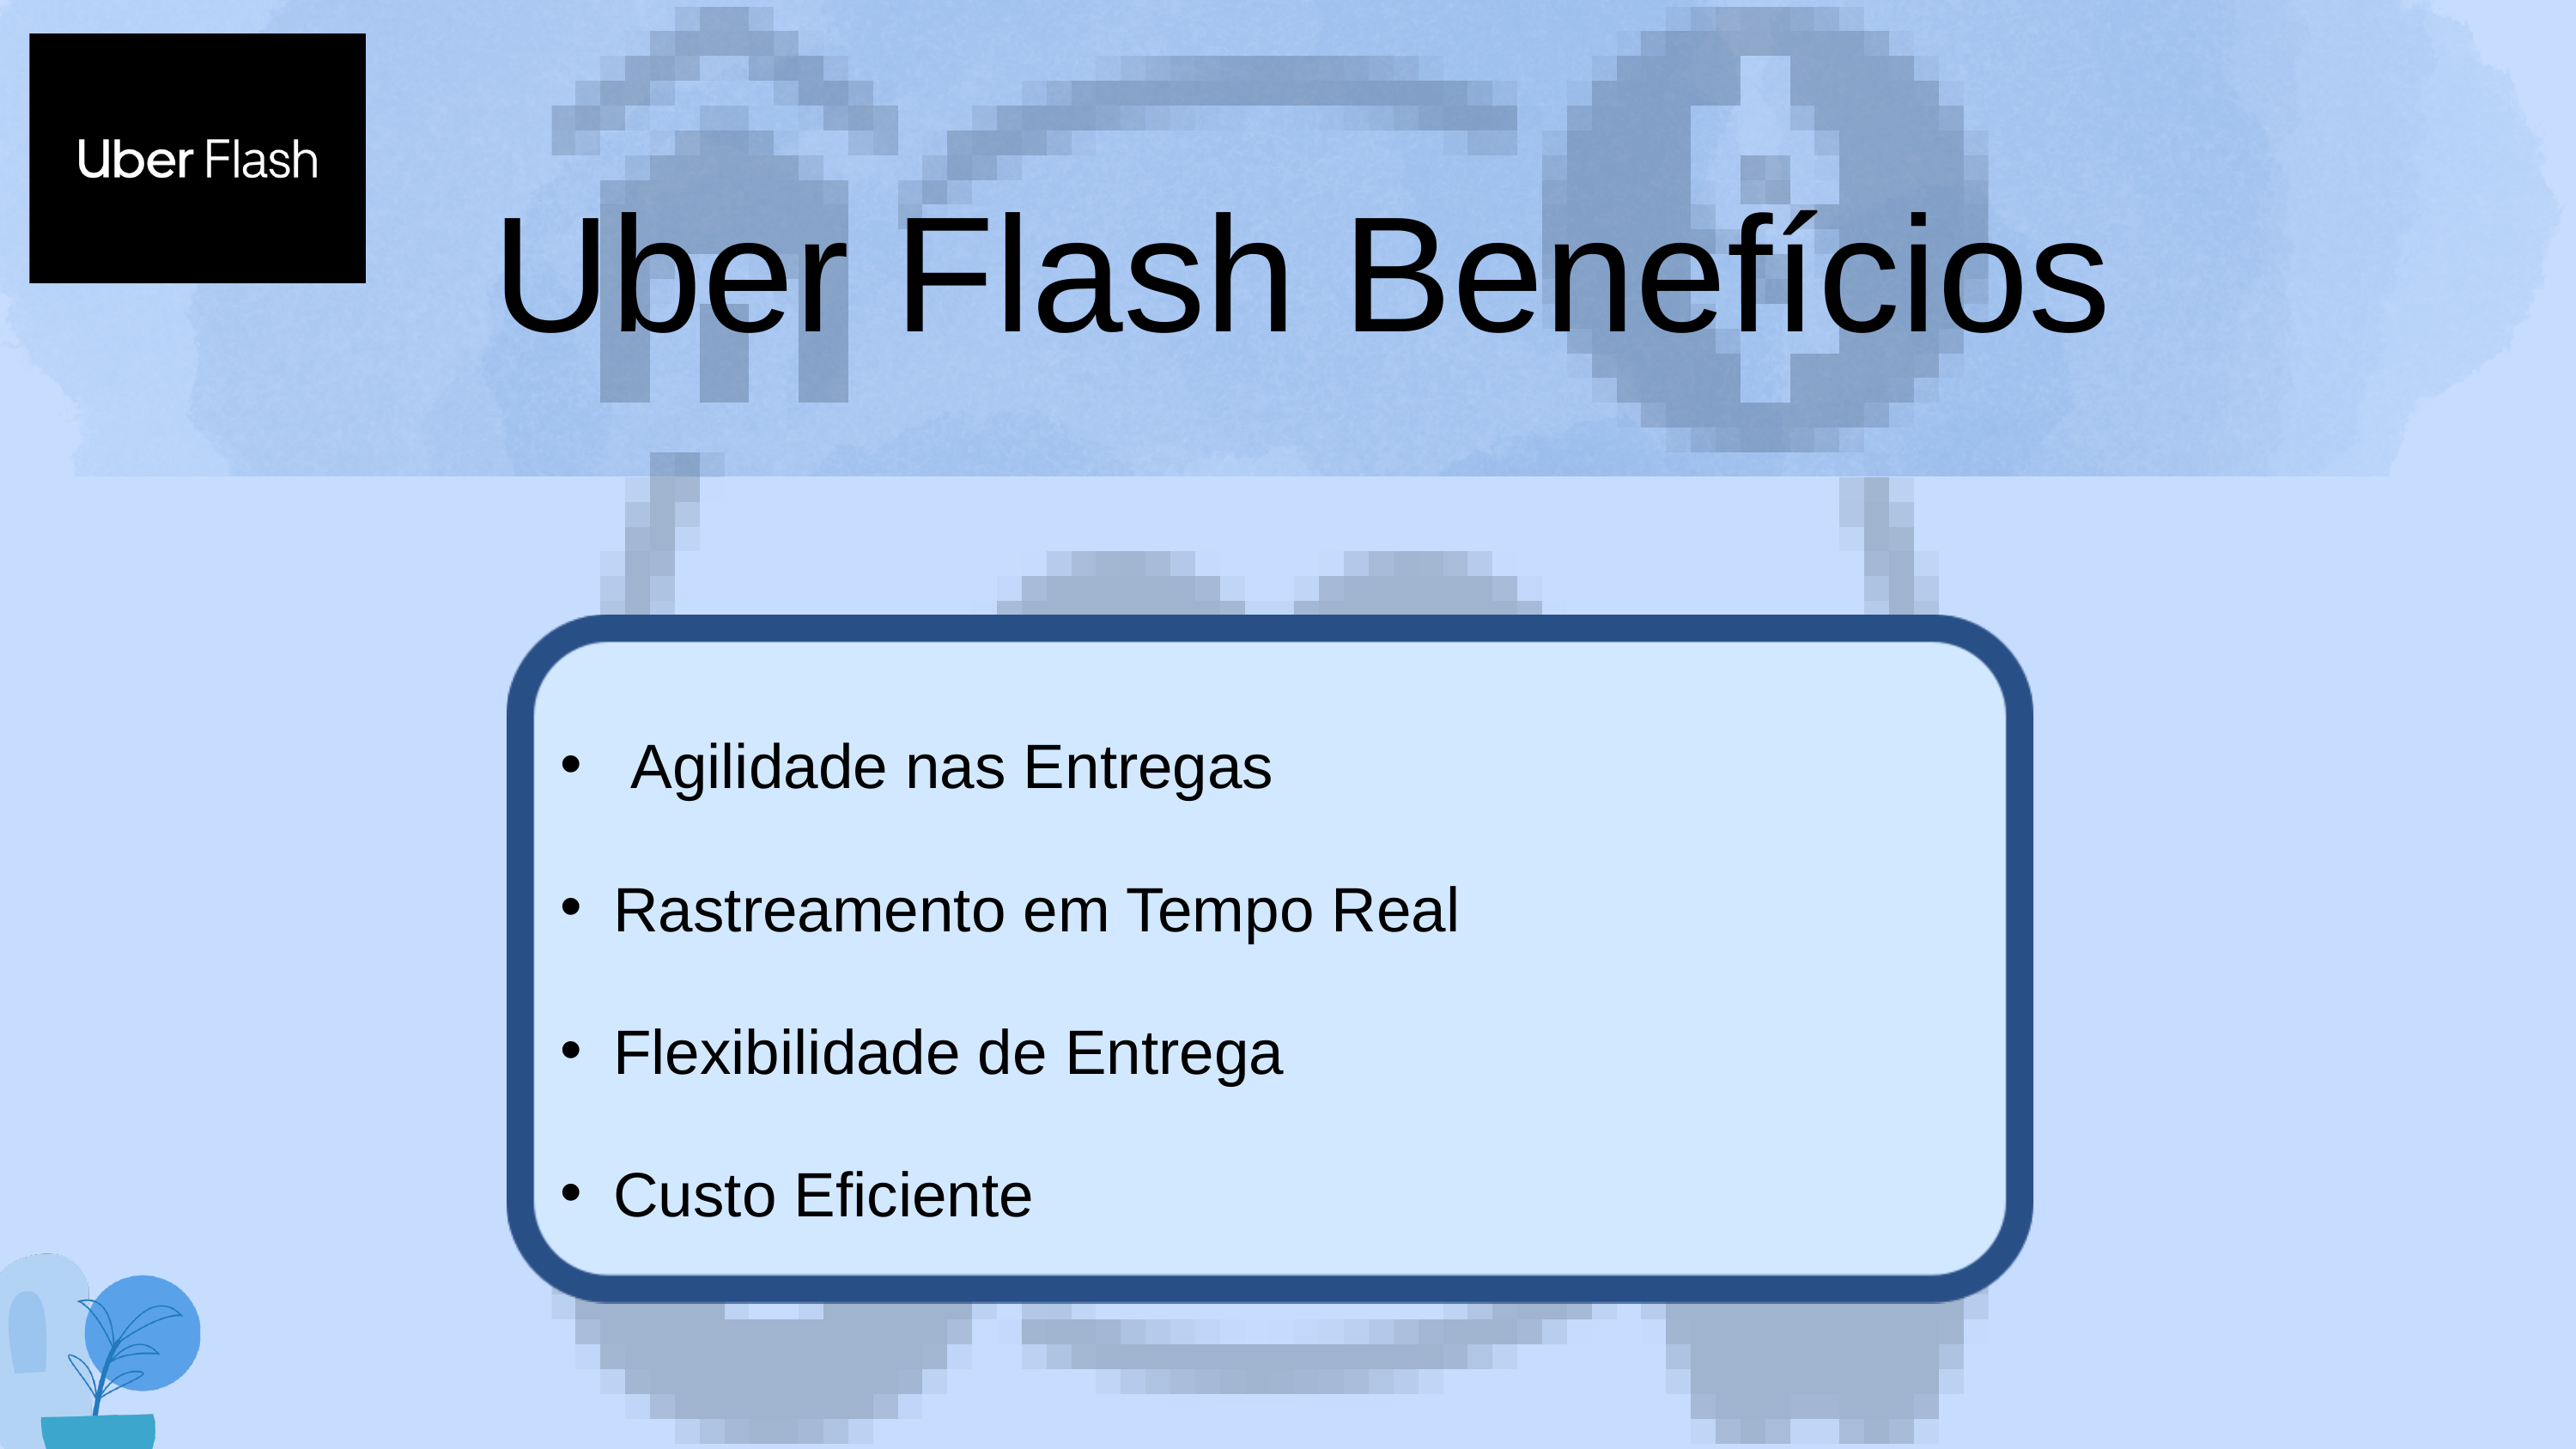

Uber Flash Benefícios

 Agilidade nas Entregas
Rastreamento em Tempo Real
Flexibilidade de Entrega
Custo Eficiente